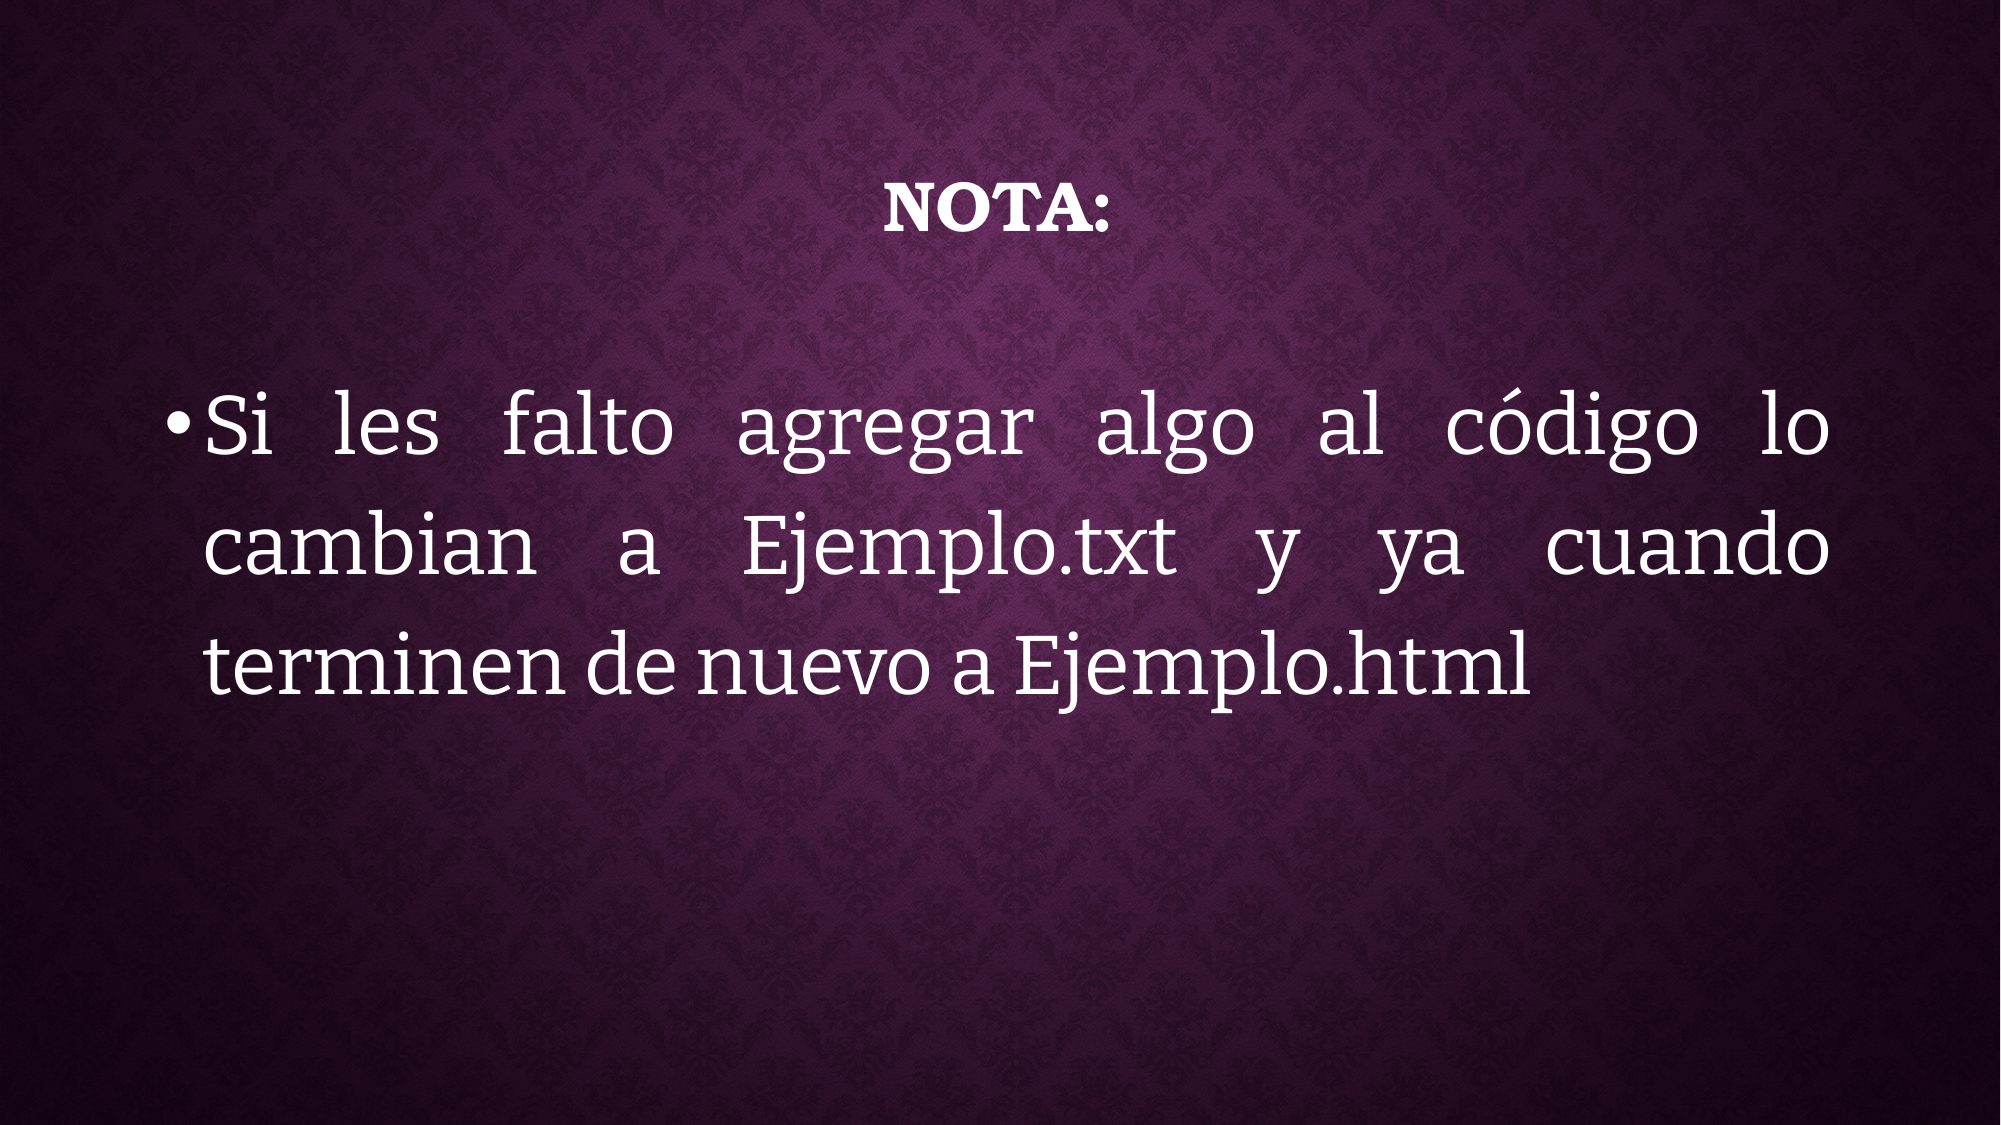

# Nota:
Si les falto agregar algo al código lo cambian a Ejemplo.txt y ya cuando terminen de nuevo a Ejemplo.html